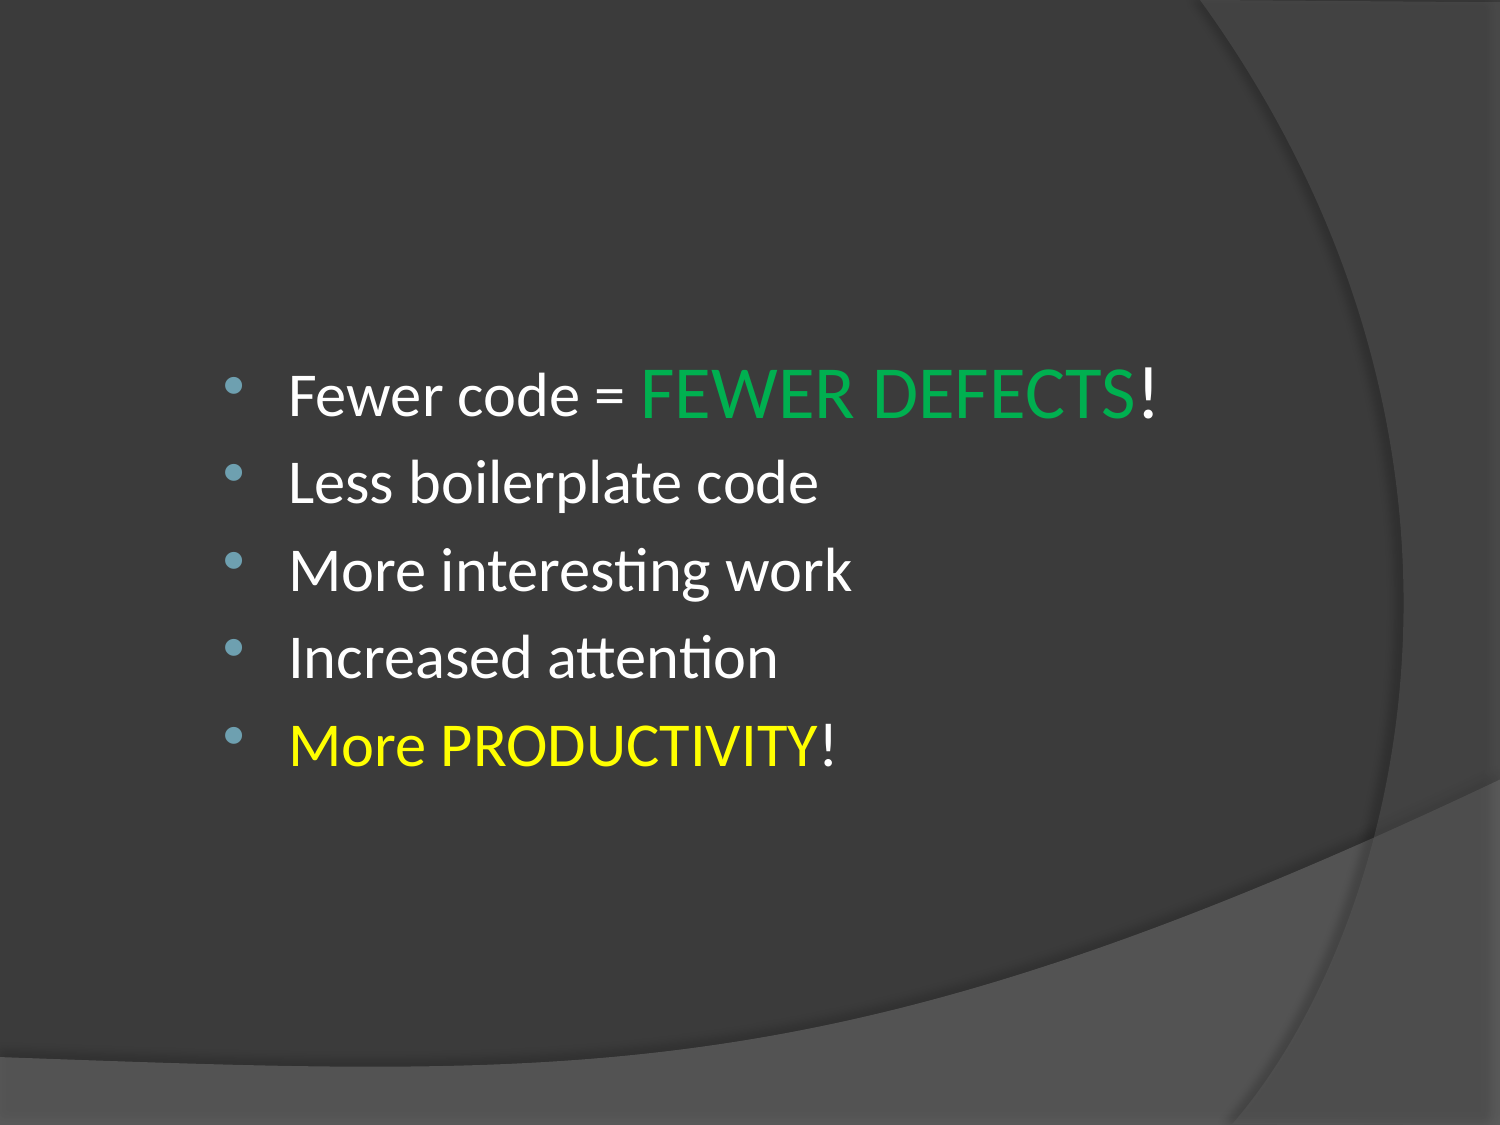

Fewer code =
Less boilerplate code
More interesting work
Increased attention
More PRODUCTIVITY!
FEWER DEFECTS!